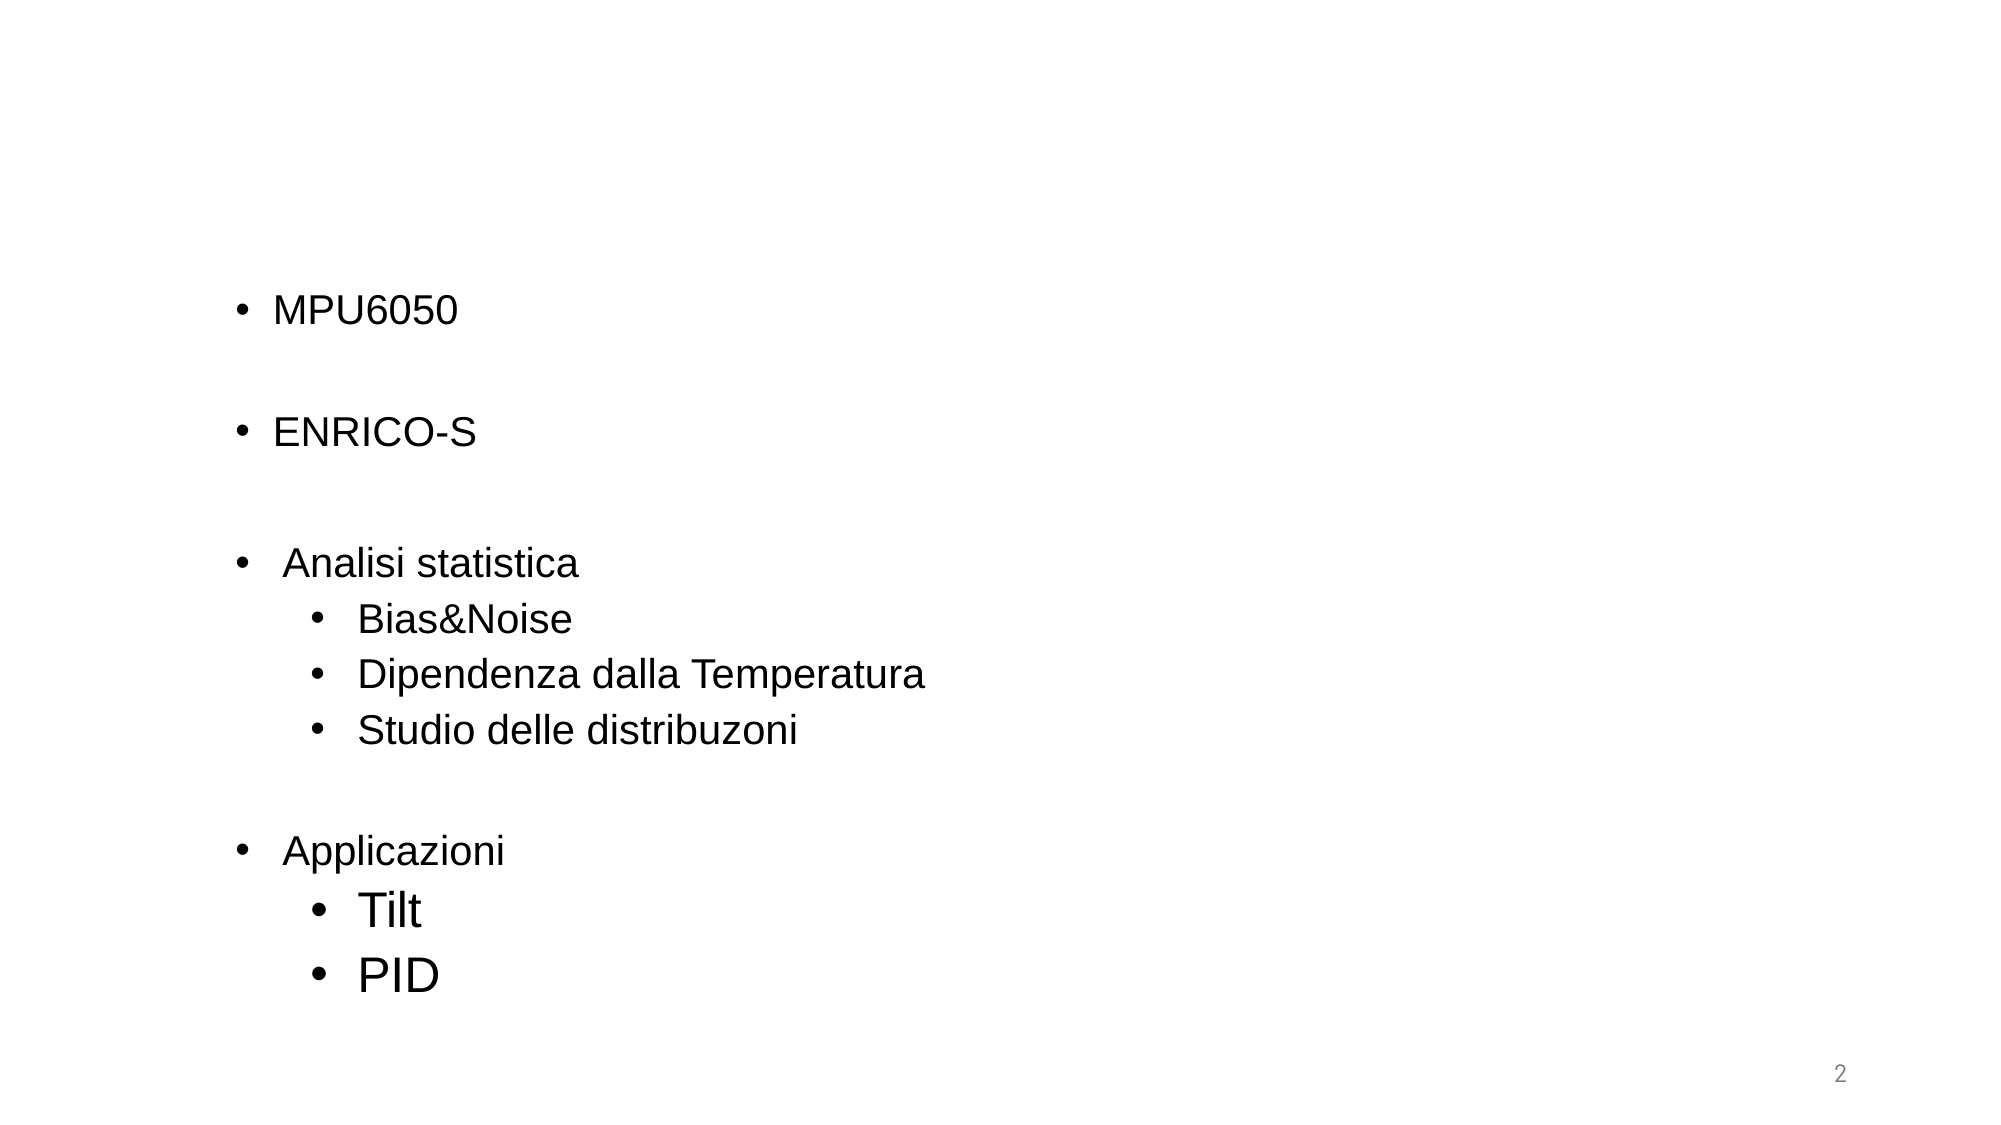

#
MPU6050

ENRICO-S

Analisi statistica
Bias&Noise
Dipendenza dalla Temperatura
Studio delle distribuzoni

Applicazioni
Tilt
PID

2